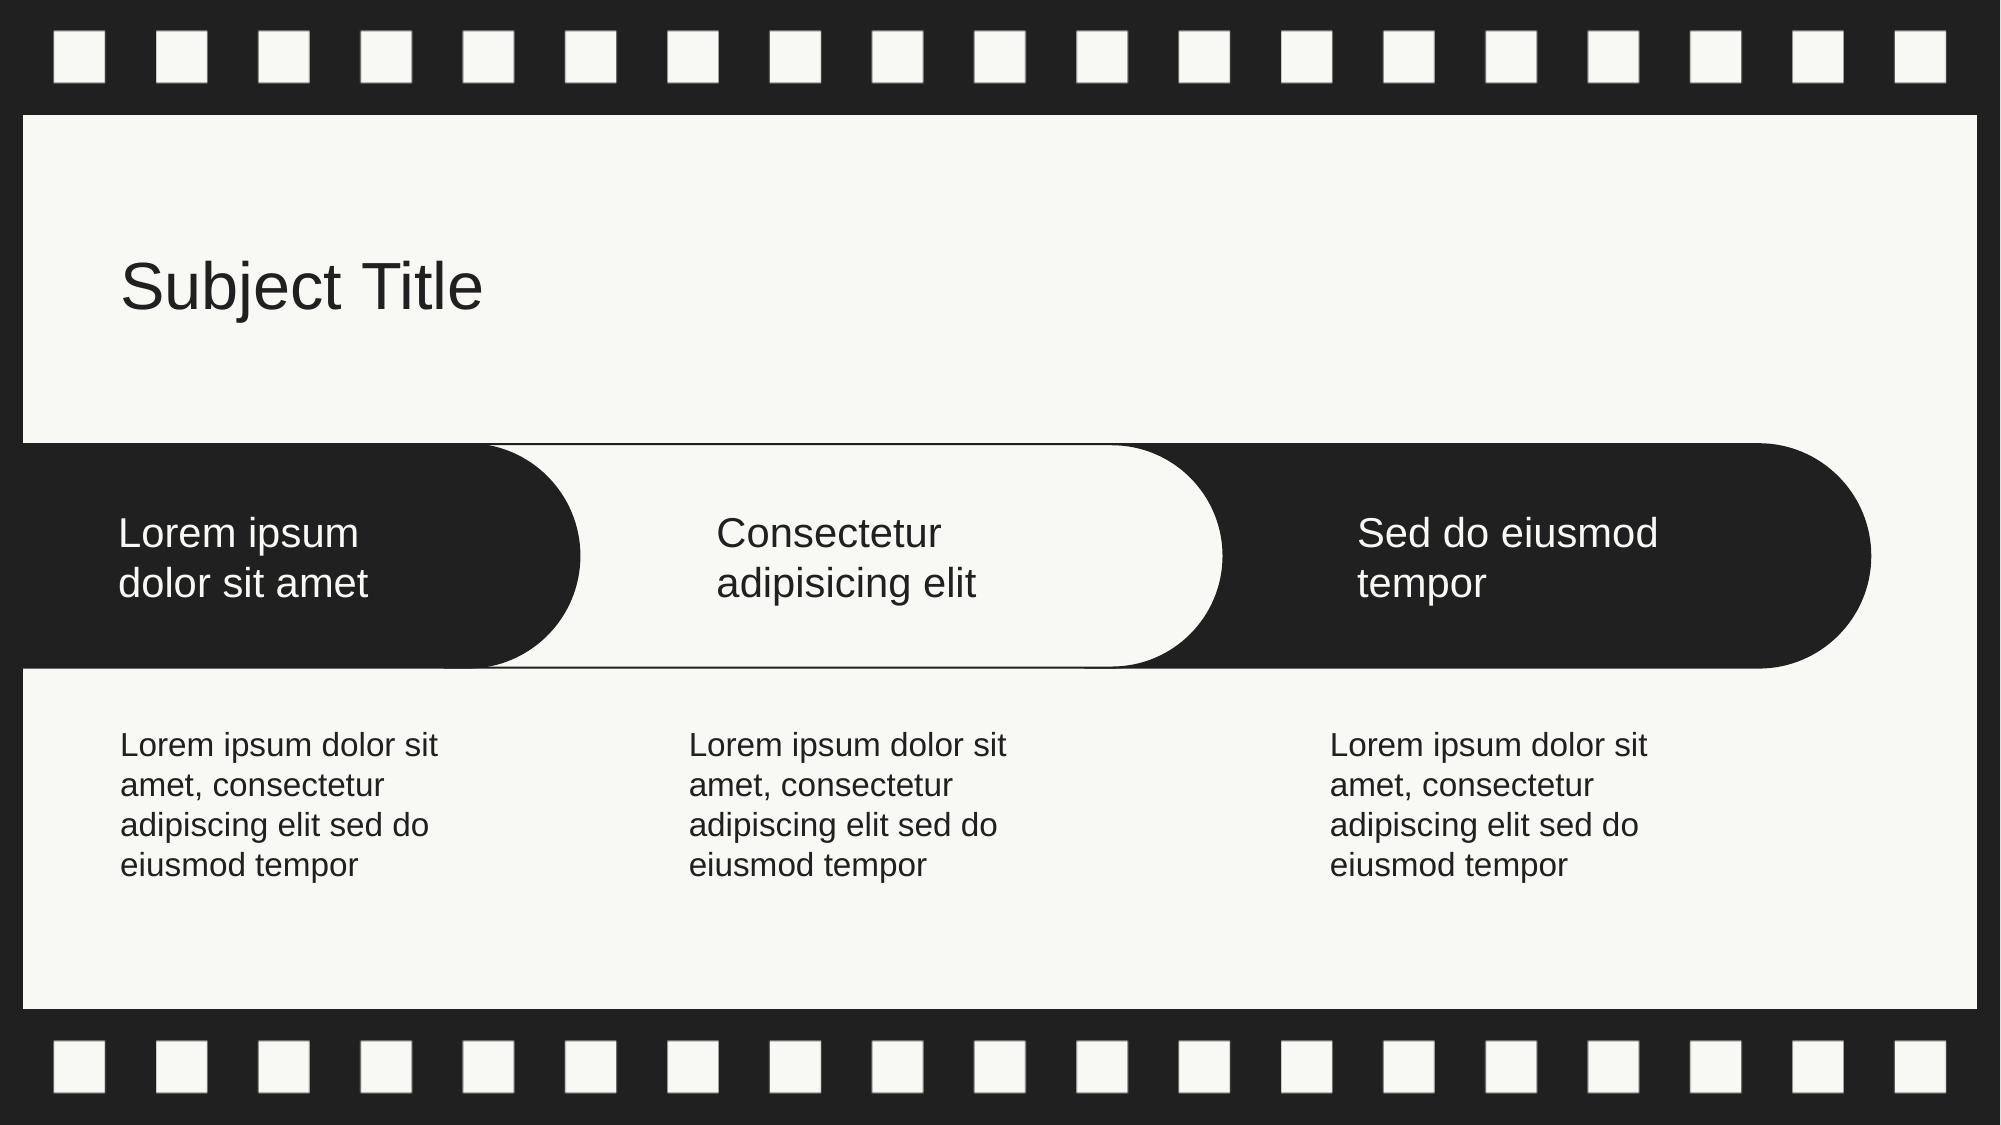

Subject Title
Lorem ipsum dolor sit amet
Consectetur adipisicing elit
Sed do eiusmod tempor
Lorem ipsum dolor sit amet, consectetur adipiscing elit sed do eiusmod tempor
Lorem ipsum dolor sit amet, consectetur adipiscing elit sed do eiusmod tempor
Lorem ipsum dolor sit amet, consectetur adipiscing elit sed do eiusmod tempor